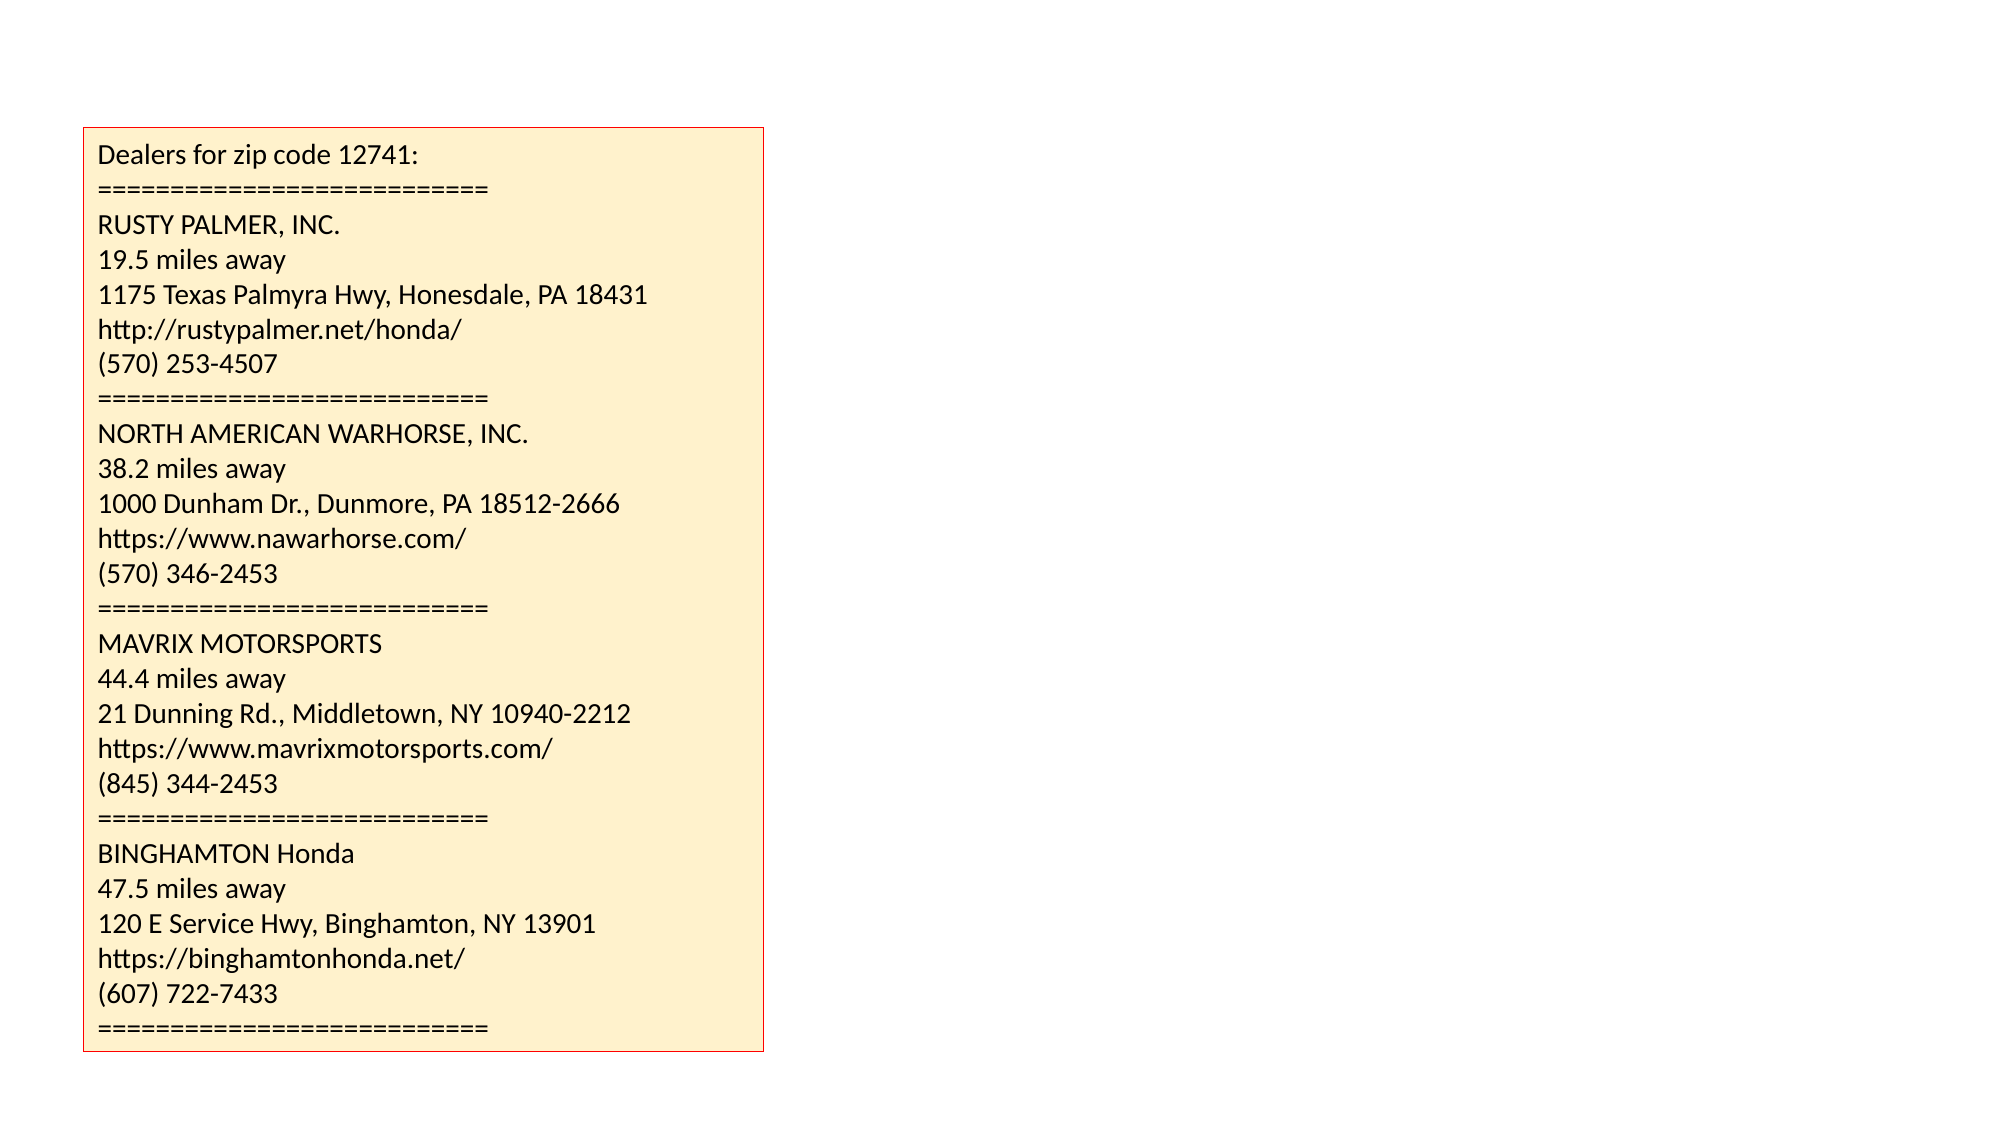

Dealers for zip code 12741:
===========================
RUSTY PALMER, INC.
19.5 miles away
1175 Texas Palmyra Hwy, Honesdale, PA 18431
http://rustypalmer.net/honda/
(570) 253-4507
===========================
NORTH AMERICAN WARHORSE, INC.
38.2 miles away
1000 Dunham Dr., Dunmore, PA 18512-2666
https://www.nawarhorse.com/
(570) 346-2453
===========================
MAVRIX MOTORSPORTS
44.4 miles away
21 Dunning Rd., Middletown, NY 10940-2212
https://www.mavrixmotorsports.com/
(845) 344-2453
===========================
BINGHAMTON Honda
47.5 miles away
120 E Service Hwy, Binghamton, NY 13901
https://binghamtonhonda.net/
(607) 722-7433
===========================